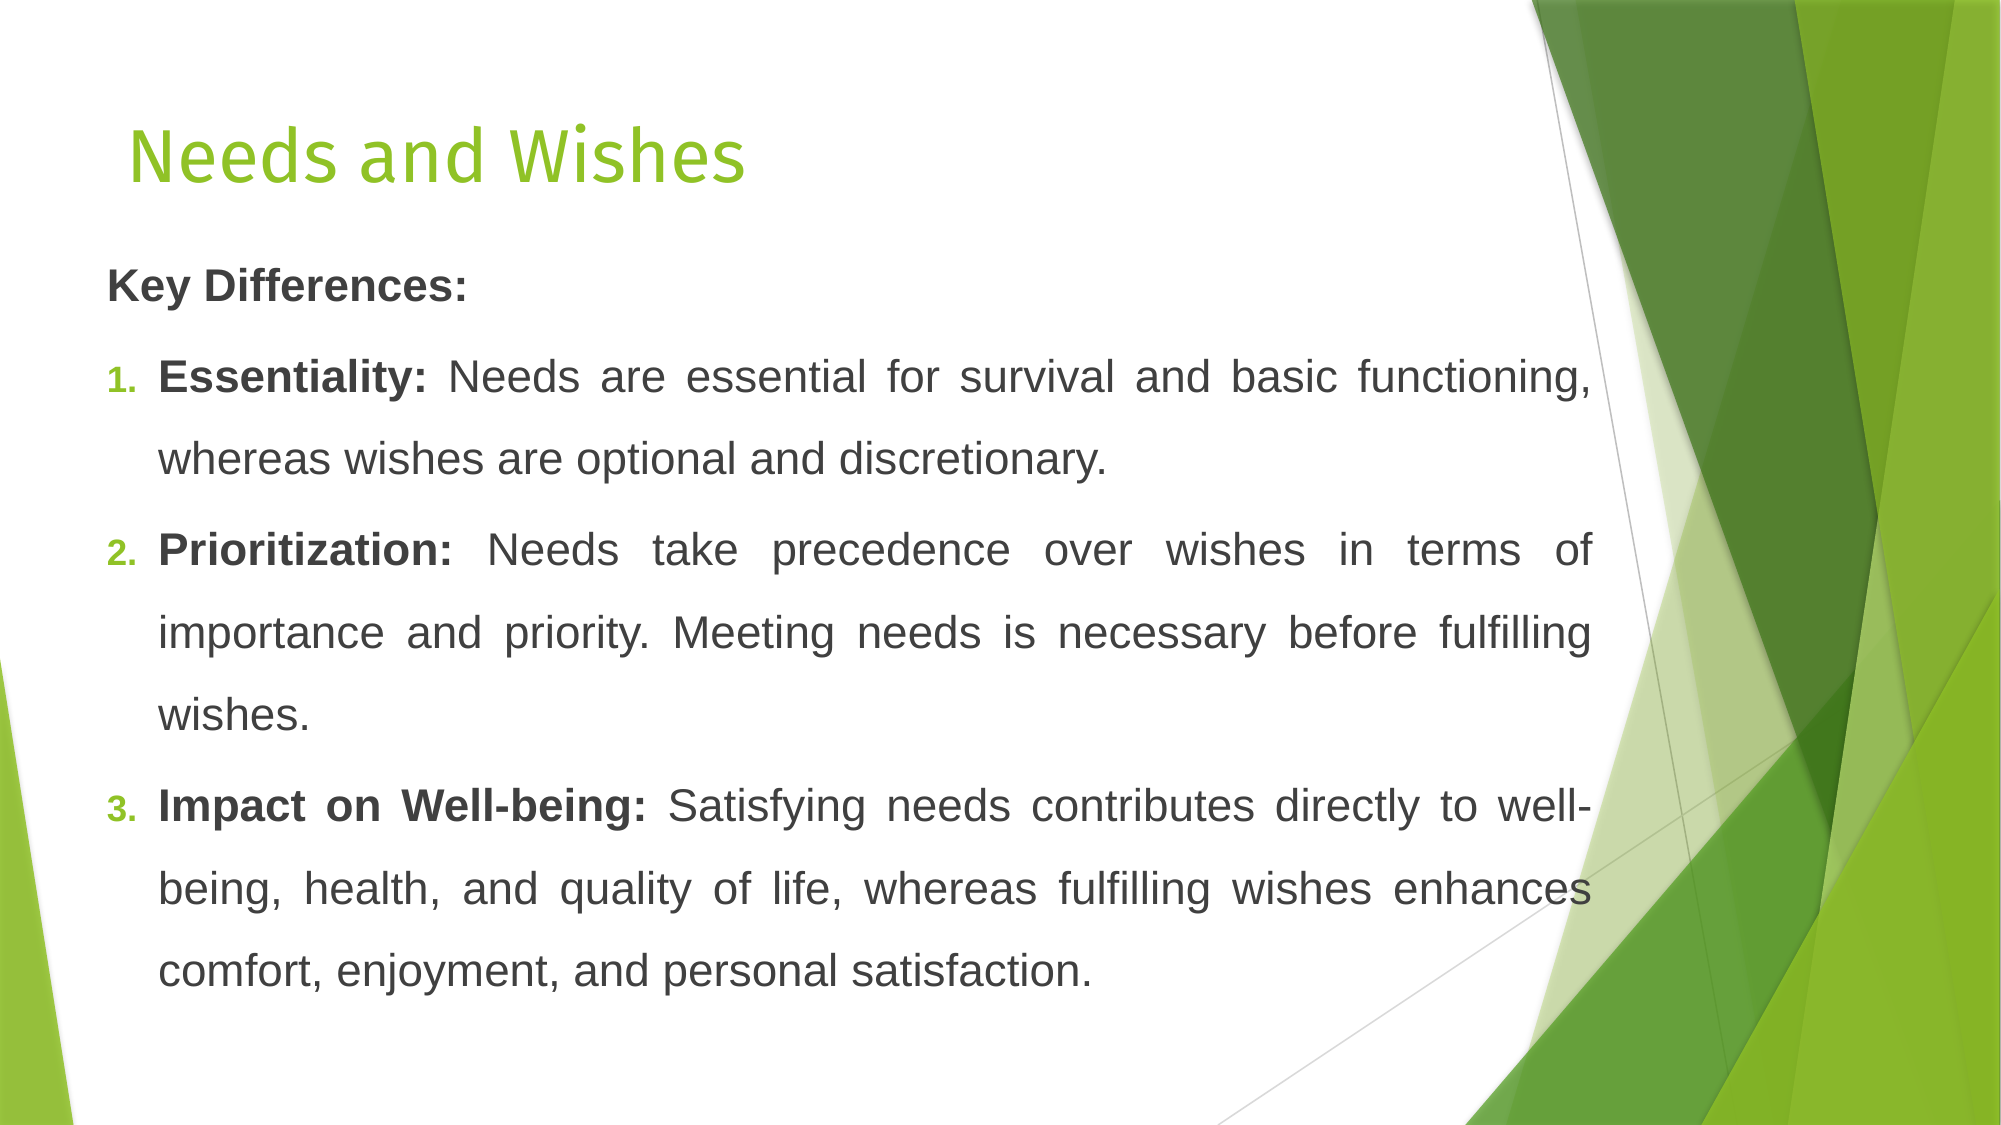

# Needs and Wishes
Key Differences:
Essentiality: Needs are essential for survival and basic functioning, whereas wishes are optional and discretionary.
Prioritization: Needs take precedence over wishes in terms of importance and priority. Meeting needs is necessary before fulfilling wishes.
Impact on Well-being: Satisfying needs contributes directly to well-being, health, and quality of life, whereas fulfilling wishes enhances comfort, enjoyment, and personal satisfaction.